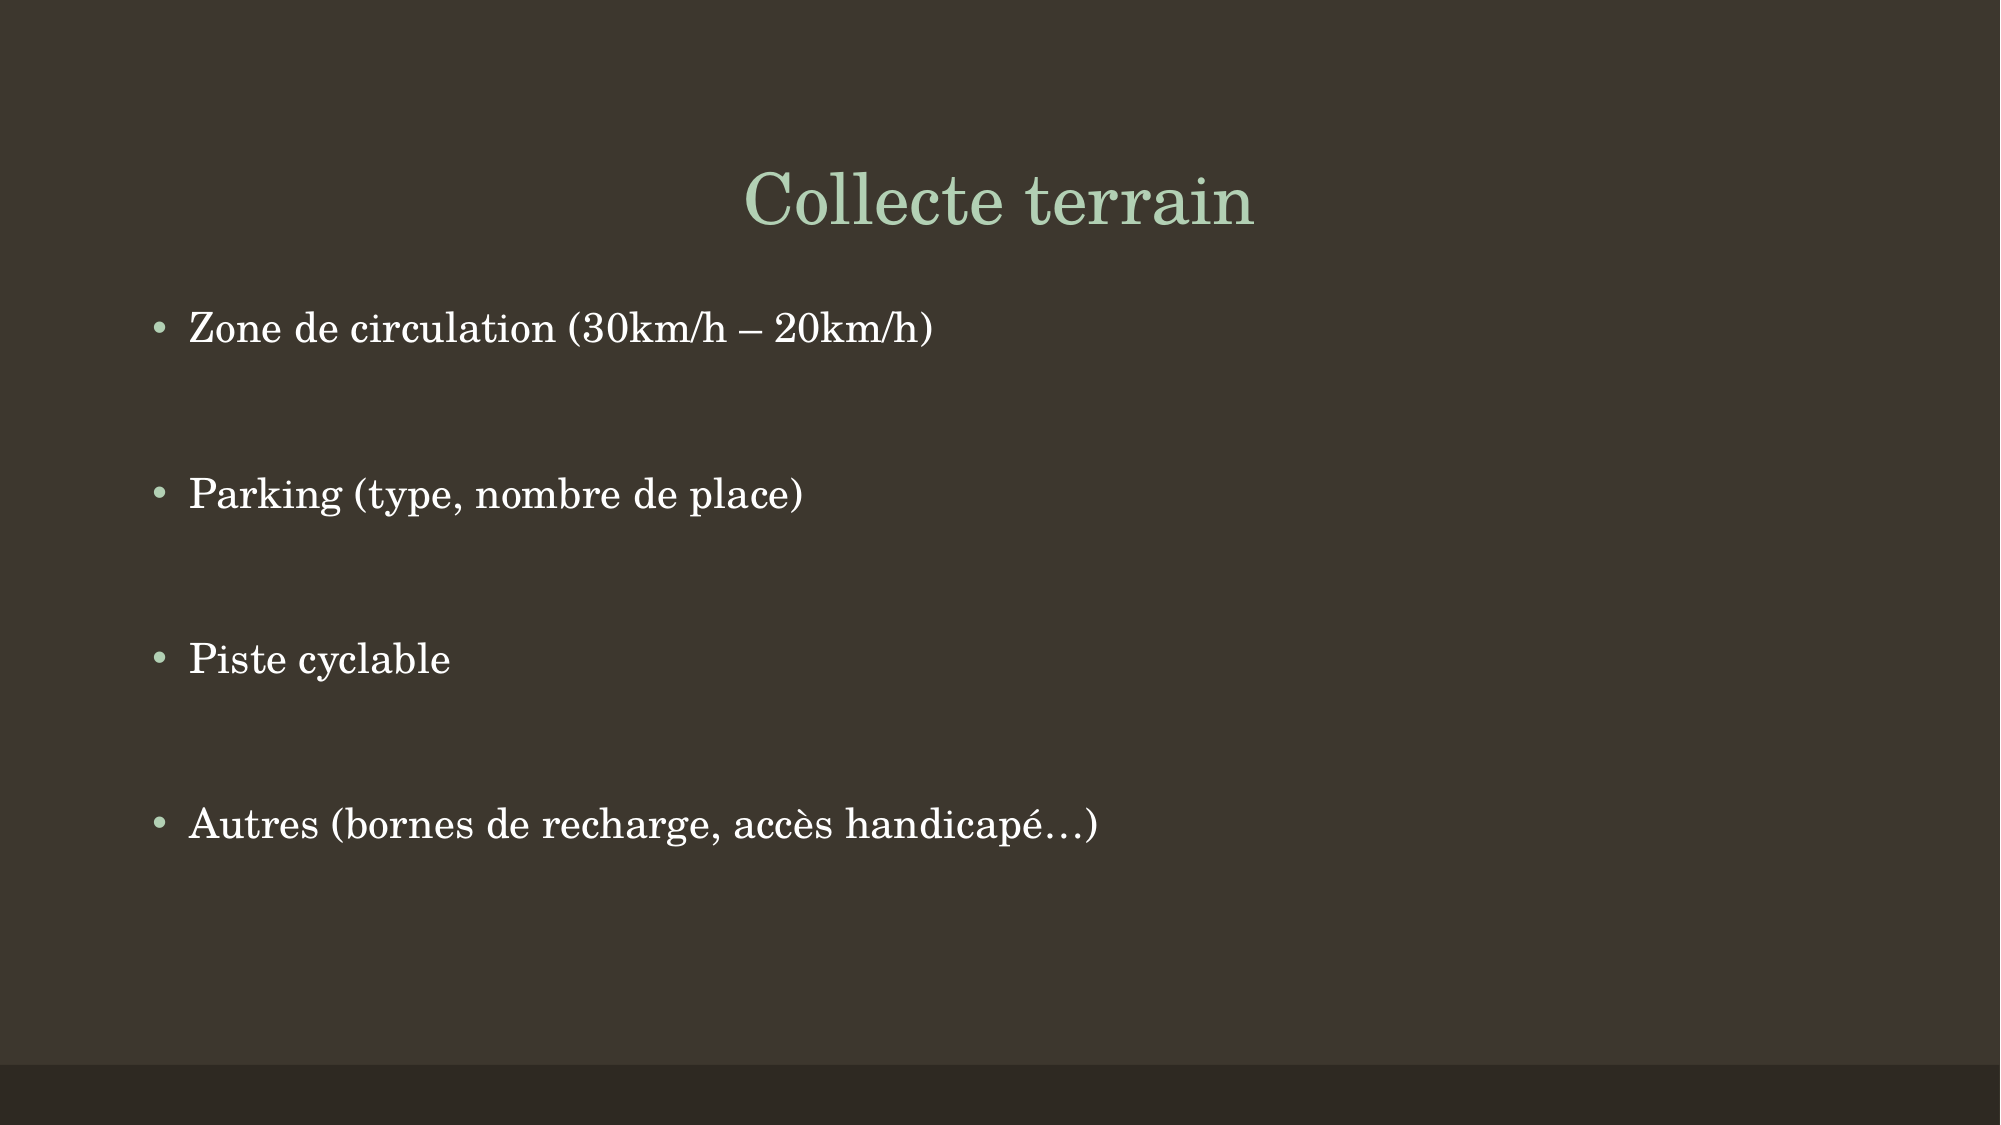

# Collecte terrain
Zone de circulation (30km/h – 20km/h)

Parking (type, nombre de place)

Piste cyclable

Autres (bornes de recharge, accès handicapé…)